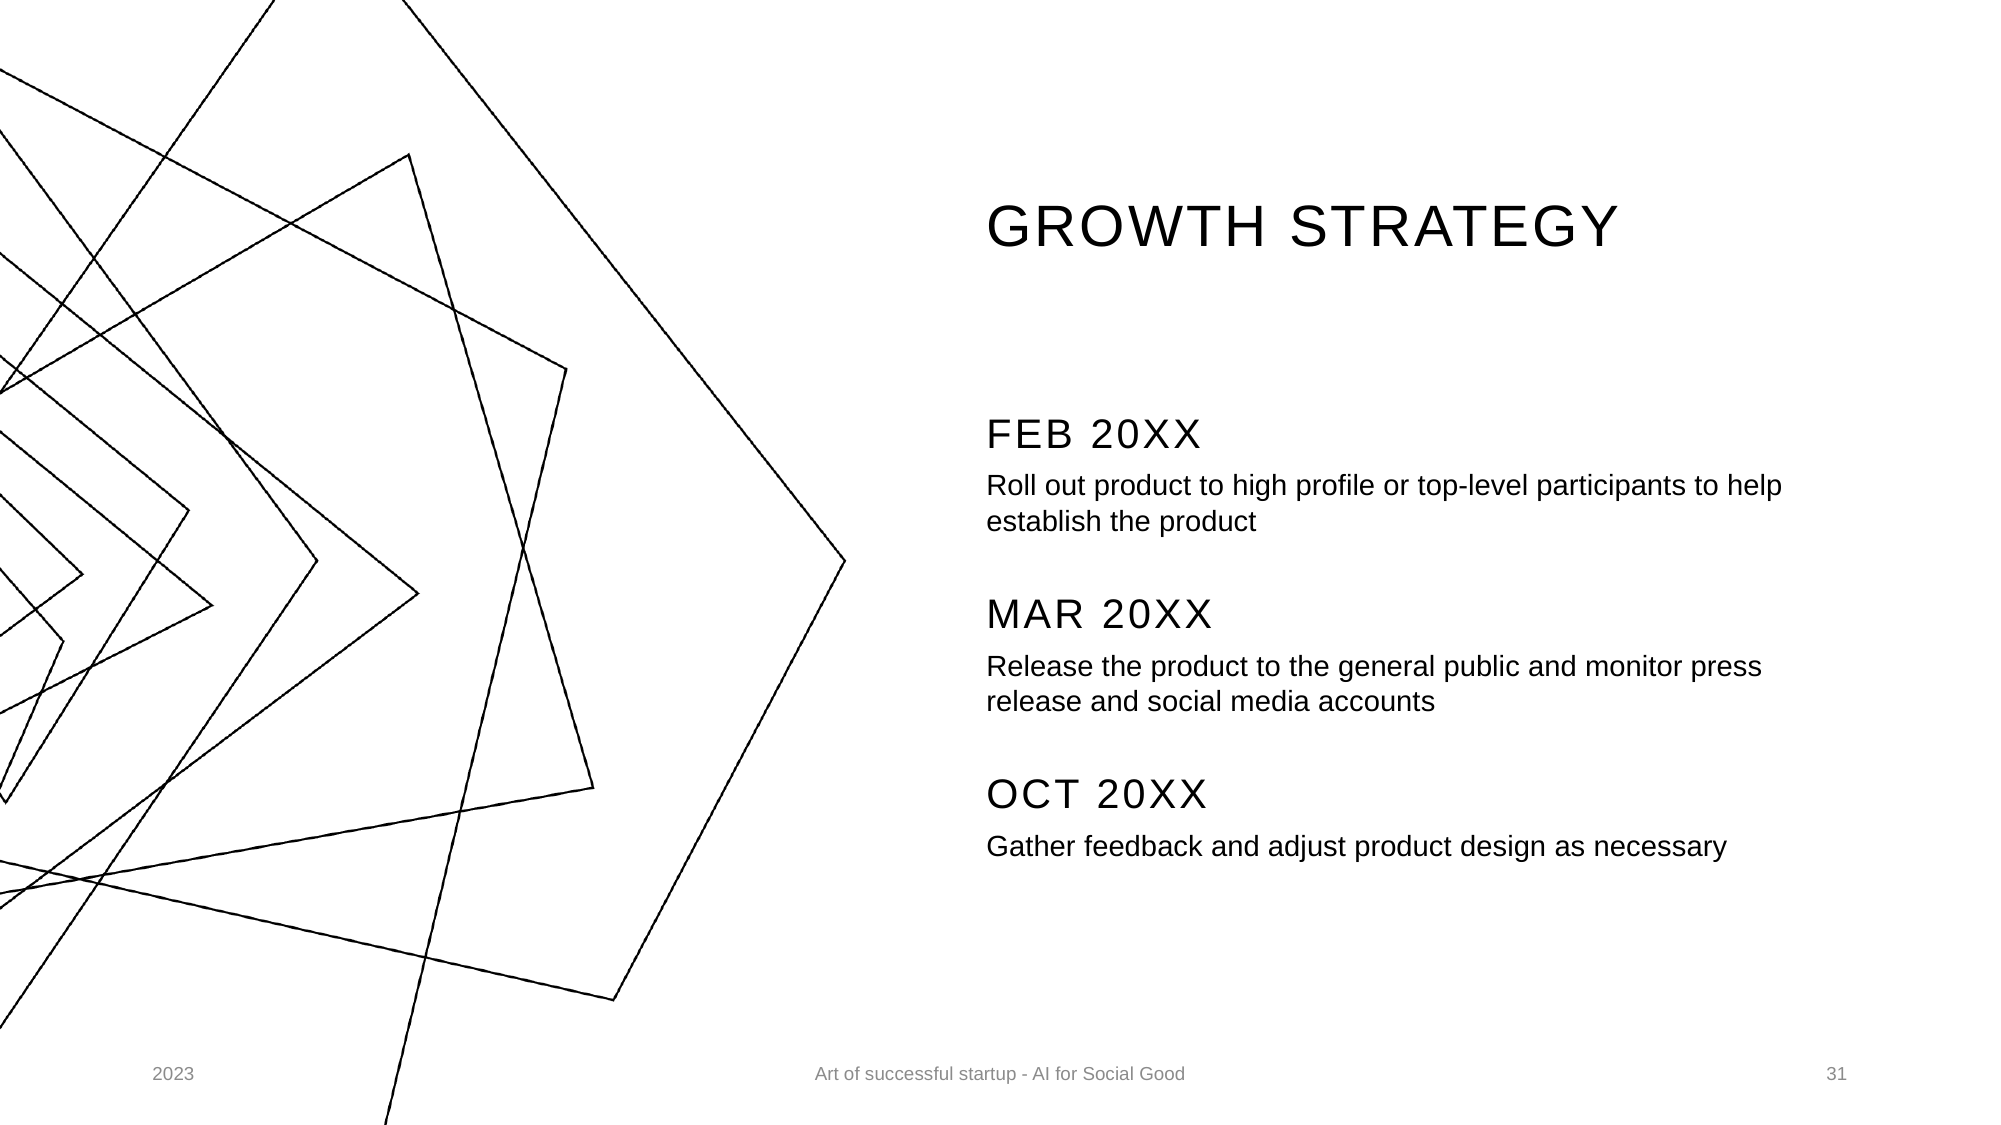

# Growth strategy
Feb 20XX
Roll out product to high profile or top-level participants to help establish the product
Mar 20XX
Release the product to the general public and monitor press release and social media accounts
Oct 20XX
Gather feedback and adjust product design as necessary

2023
Art of successful startup - AI for Social Good
31